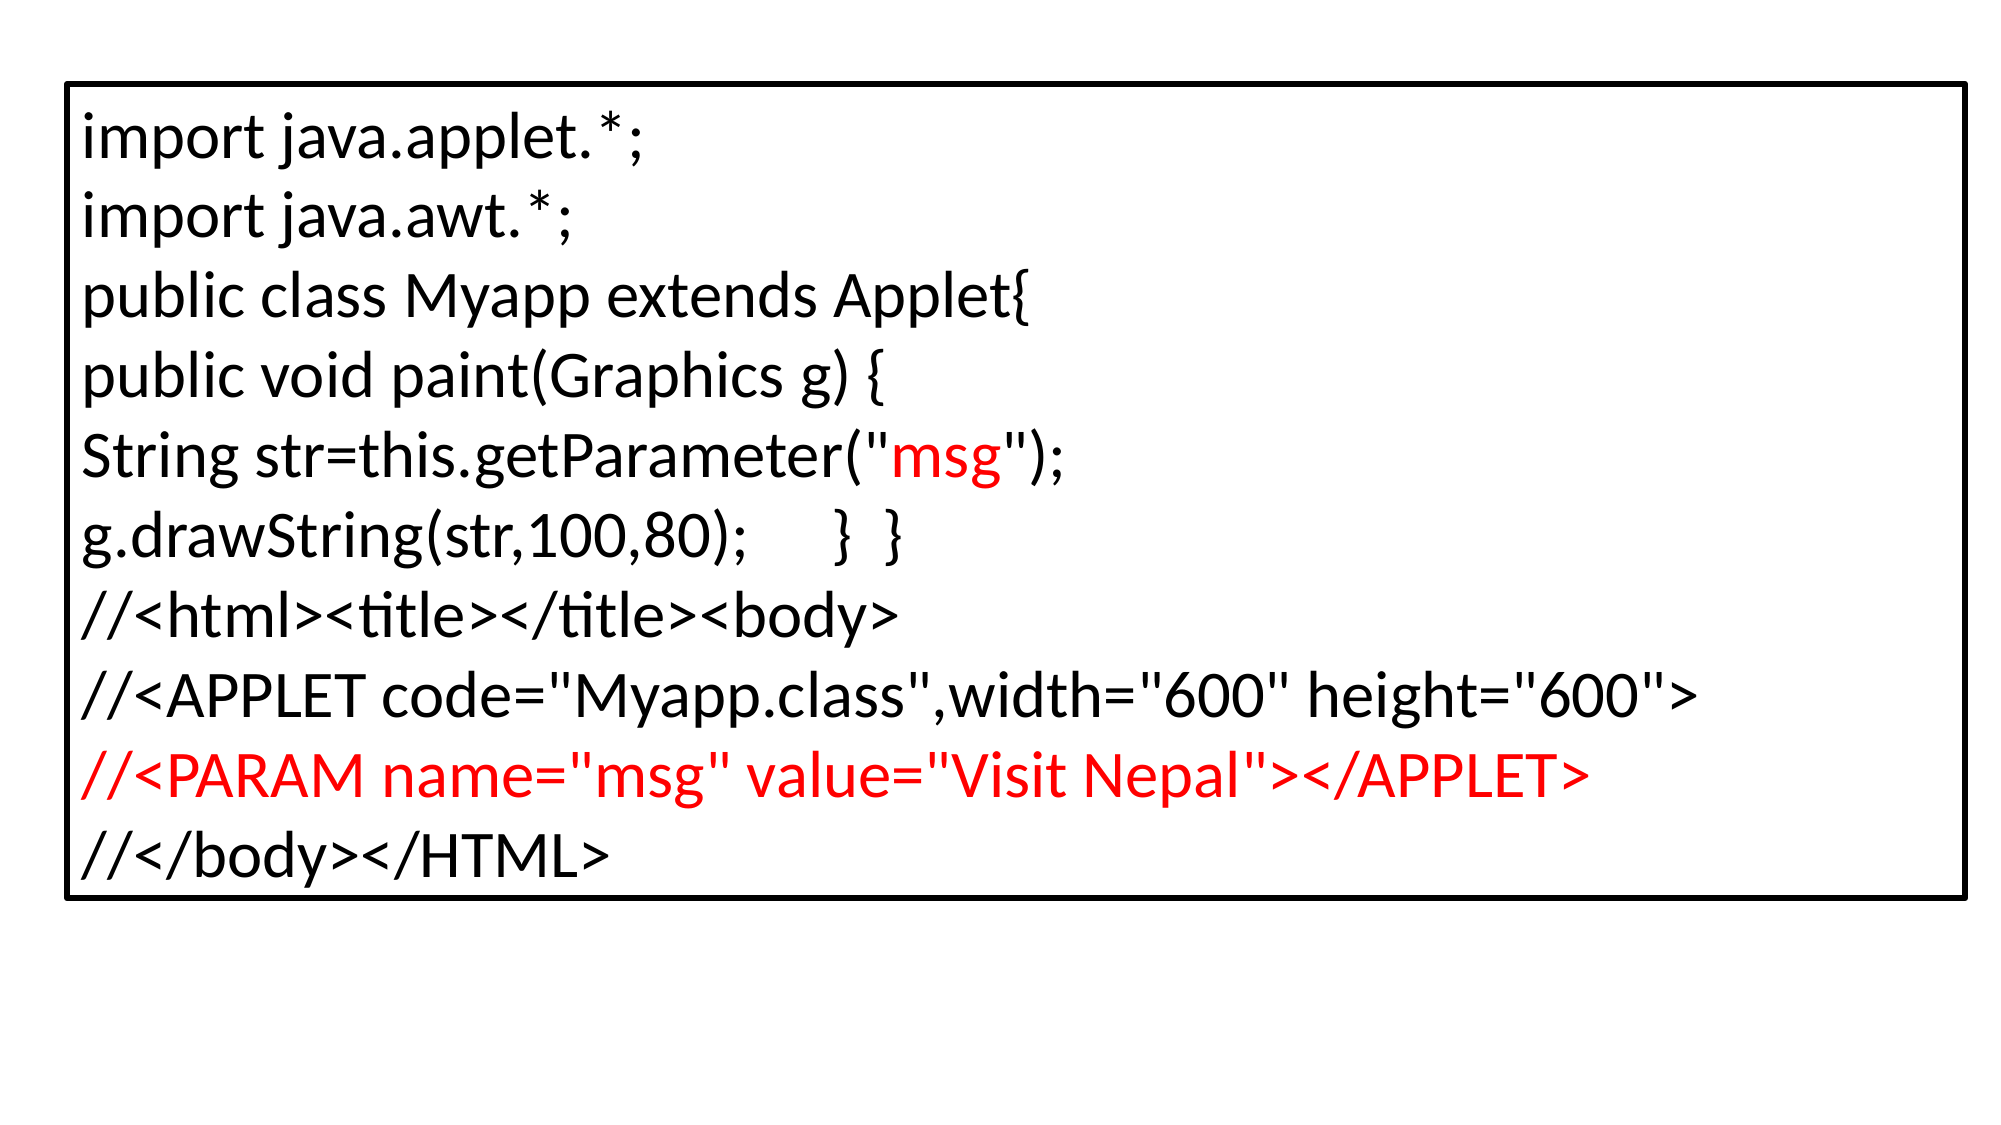

import java.applet.*;
import java.awt.*;
public class Myapp extends Applet{
public void paint(Graphics g) {
String str=this.getParameter("msg");
g.drawString(str,100,80);  	}  }
//<html><title></title><body>
//<APPLET code="Myapp.class",width="600" height="600">
//<PARAM name="msg" value="Visit Nepal"></APPLET>
//</body></HTML>